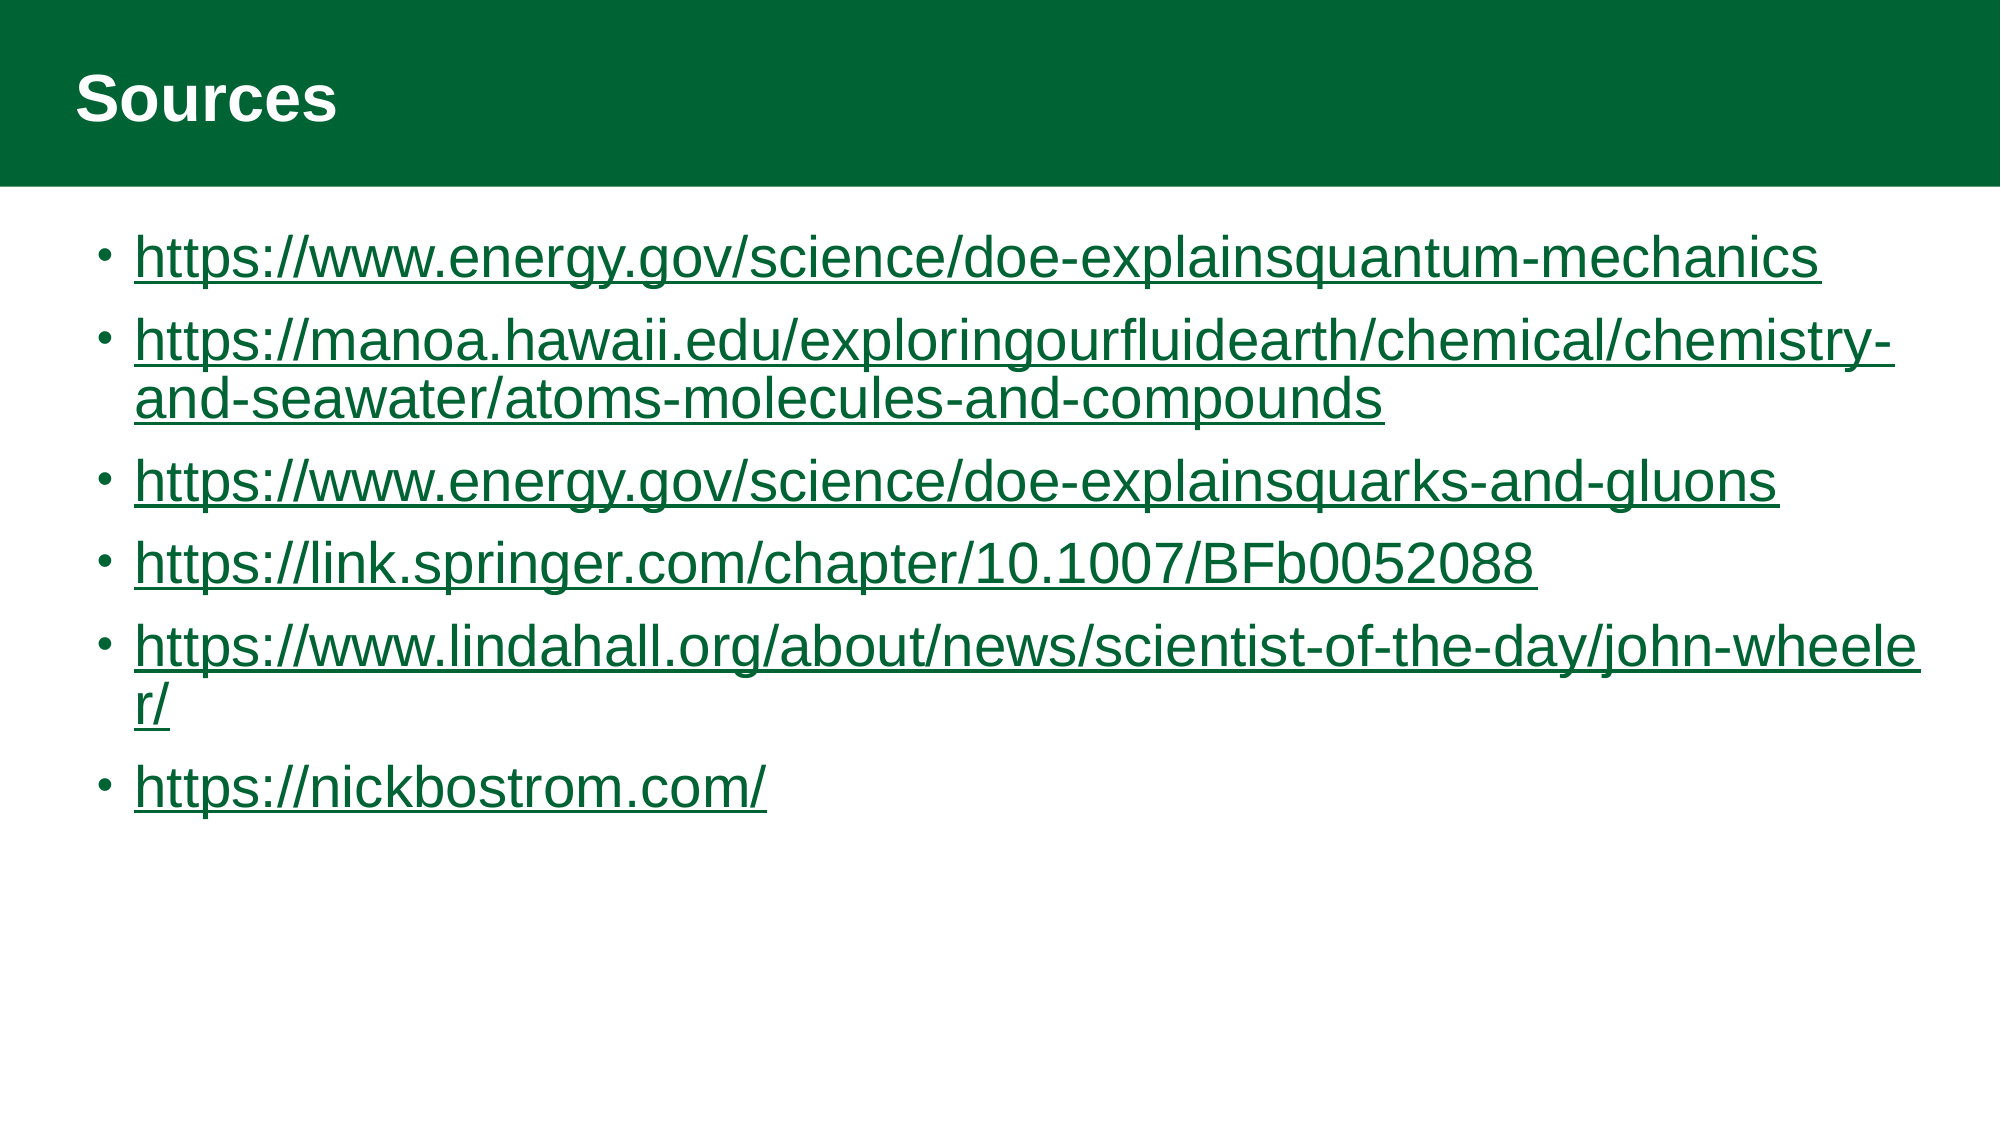

# Sources
https://www.energy.gov/science/doe-explainsquantum-mechanics
https://manoa.hawaii.edu/exploringourfluidearth/chemical/chemistry-and-seawater/atoms-molecules-and-compounds
https://www.energy.gov/science/doe-explainsquarks-and-gluons
https://link.springer.com/chapter/10.1007/BFb0052088
https://www.lindahall.org/about/news/scientist-of-the-day/john-wheeler/
https://nickbostrom.com/